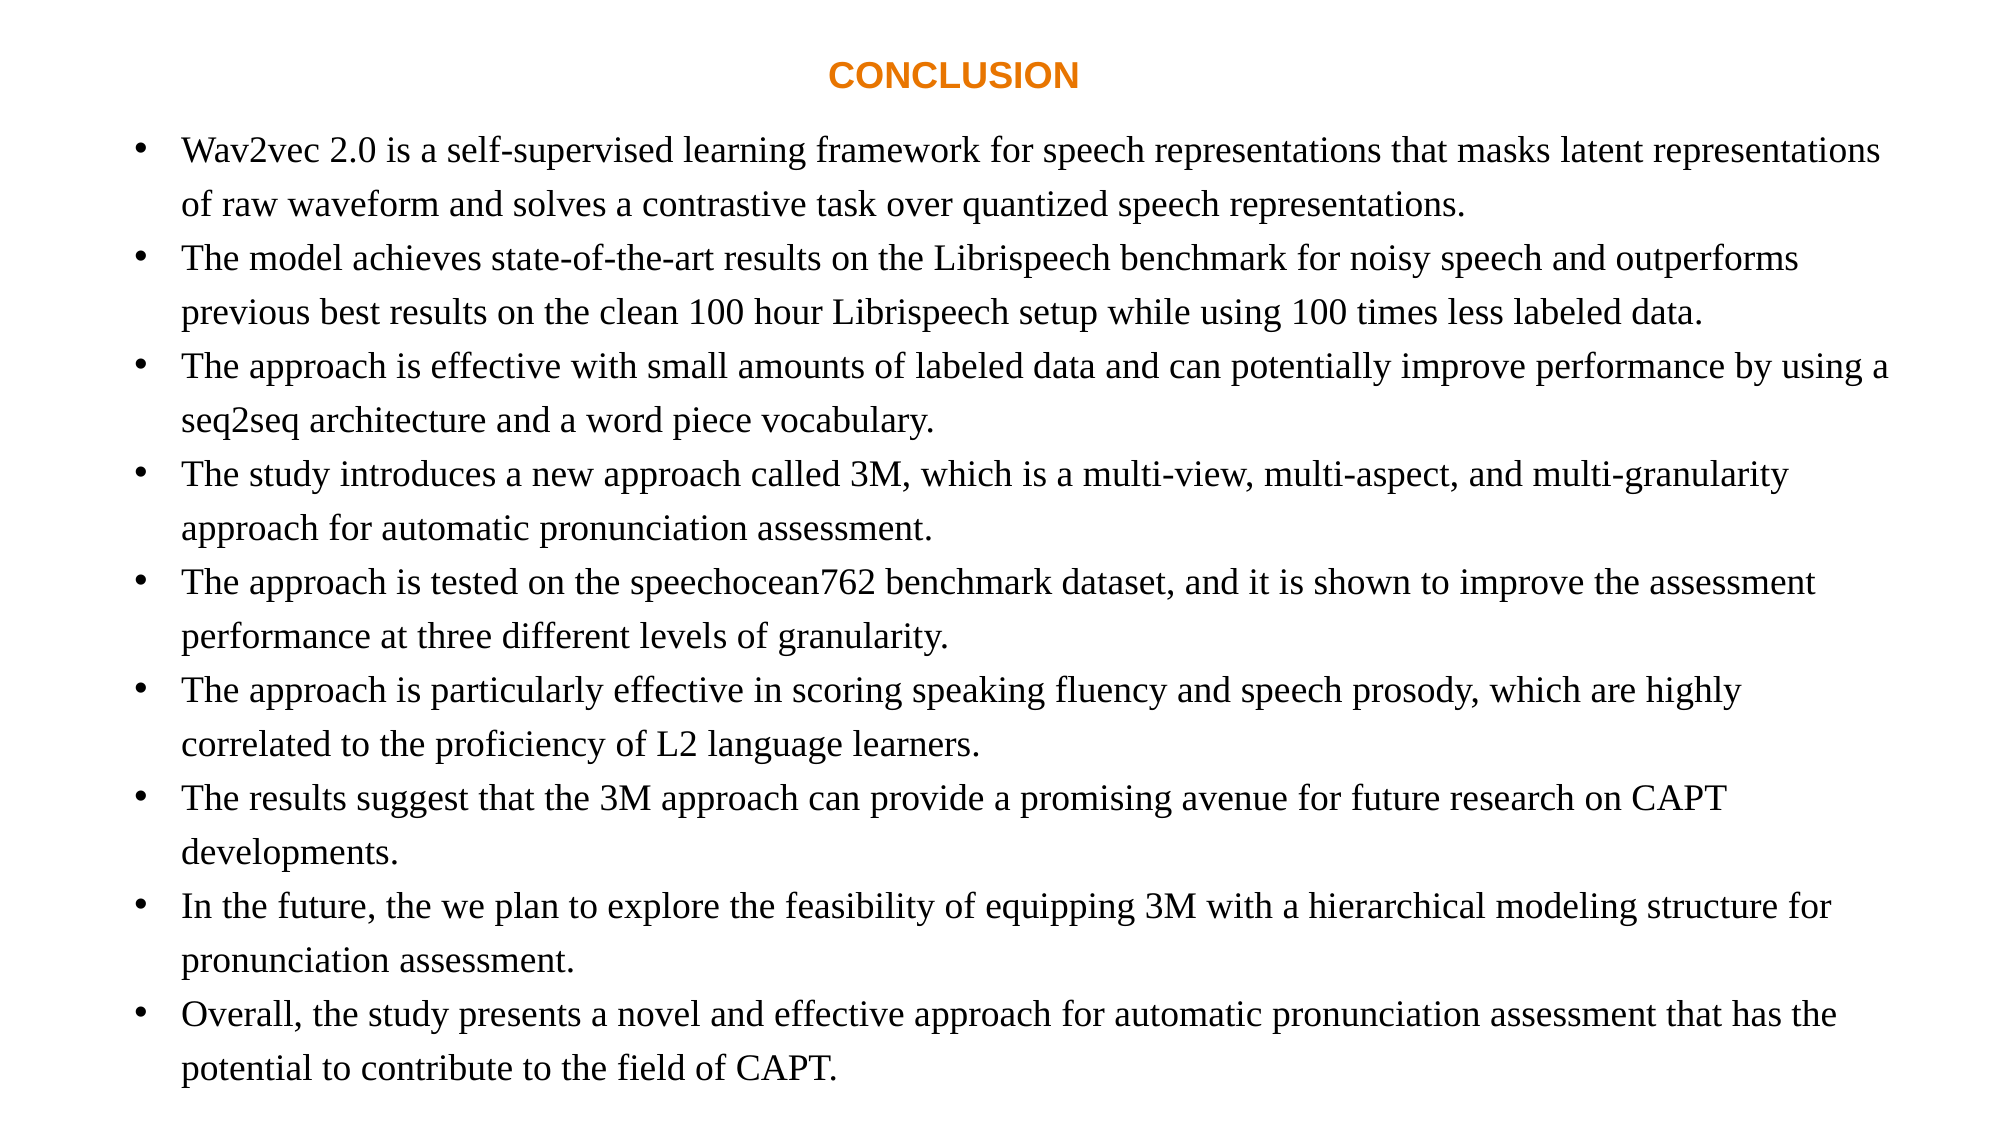

CONCLUSION
Wav2vec 2.0 is a self-supervised learning framework for speech representations that masks latent representations of raw waveform and solves a contrastive task over quantized speech representations.
The model achieves state-of-the-art results on the Librispeech benchmark for noisy speech and outperforms previous best results on the clean 100 hour Librispeech setup while using 100 times less labeled data.
The approach is effective with small amounts of labeled data and can potentially improve performance by using a seq2seq architecture and a word piece vocabulary.
The study introduces a new approach called 3M, which is a multi-view, multi-aspect, and multi-granularity approach for automatic pronunciation assessment.
The approach is tested on the speechocean762 benchmark dataset, and it is shown to improve the assessment performance at three different levels of granularity.
The approach is particularly effective in scoring speaking fluency and speech prosody, which are highly correlated to the proficiency of L2 language learners.
The results suggest that the 3M approach can provide a promising avenue for future research on CAPT developments.
In the future, the we plan to explore the feasibility of equipping 3M with a hierarchical modeling structure for pronunciation assessment.
Overall, the study presents a novel and effective approach for automatic pronunciation assessment that has the potential to contribute to the field of CAPT.